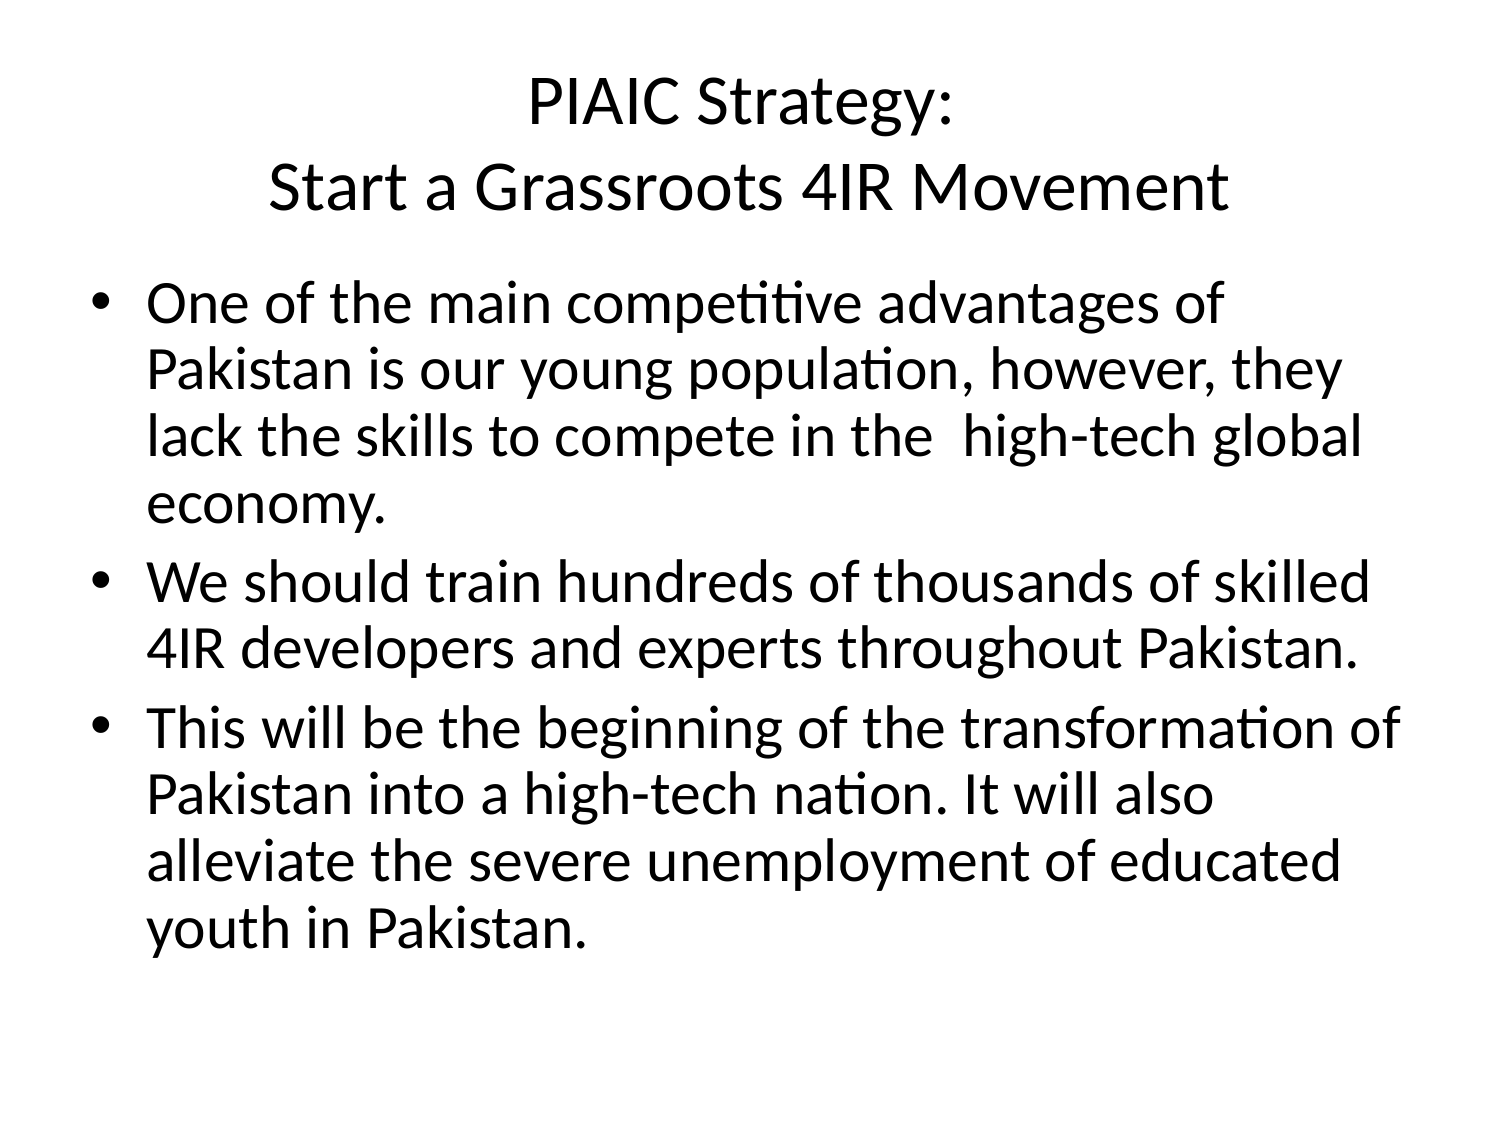

# PIAIC Strategy: Start a Grassroots 4IR Movement
One of the main competitive advantages of Pakistan is our young population, however, they lack the skills to compete in the  high-tech global economy.
We should train hundreds of thousands of skilled 4IR developers and experts throughout Pakistan.
This will be the beginning of the transformation of Pakistan into a high-tech nation. It will also alleviate the severe unemployment of educated youth in Pakistan.